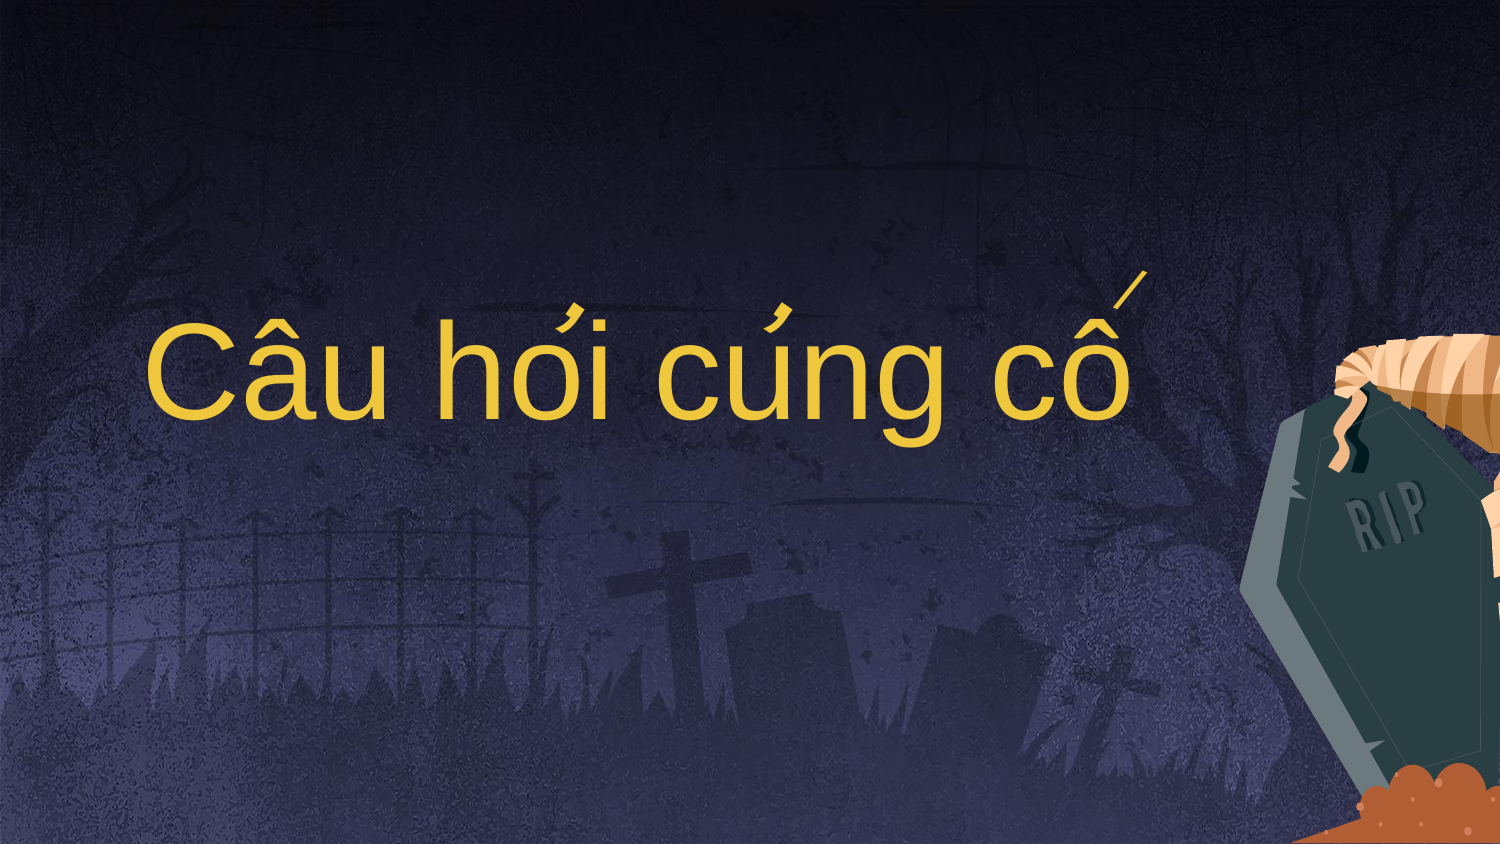

,
,
/

# Câu hoi cung cô